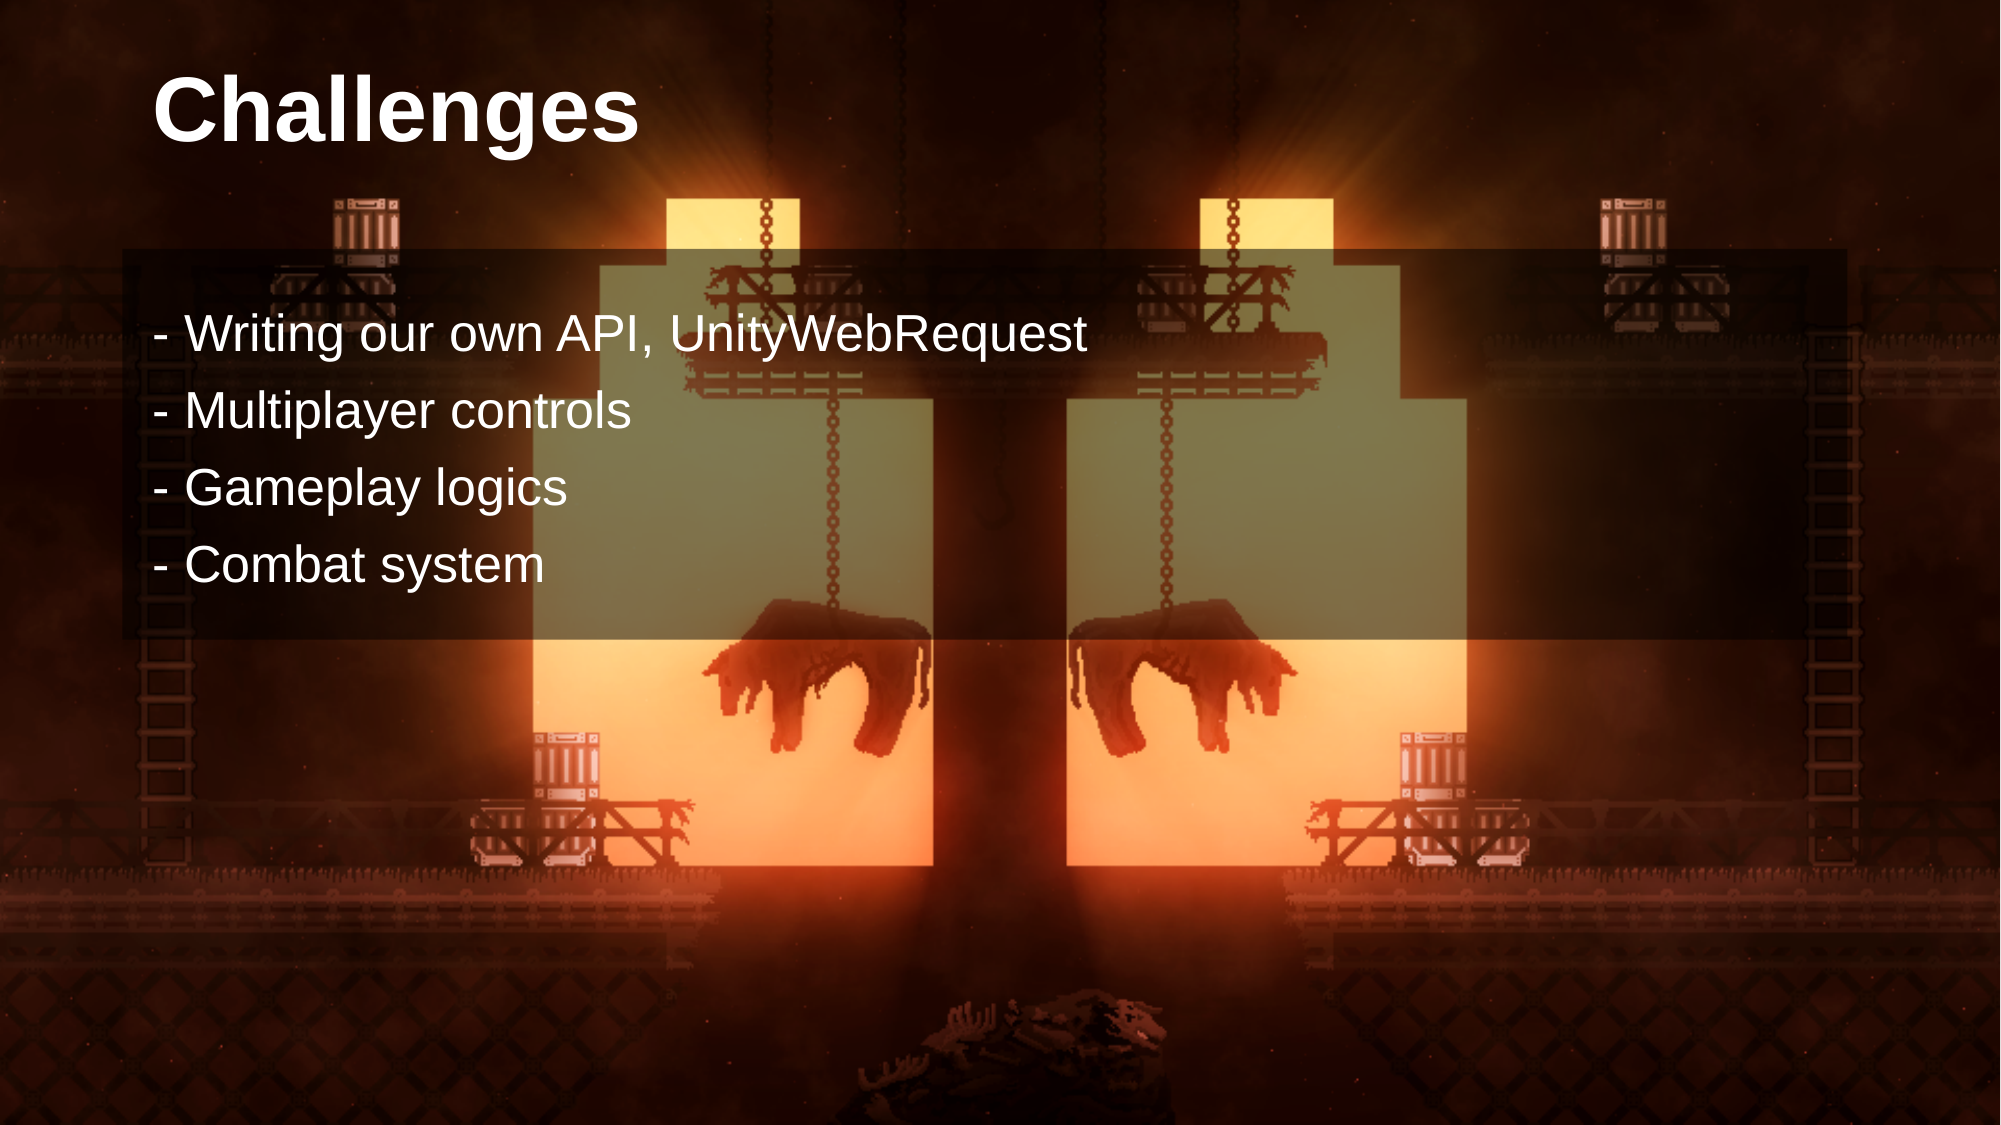

# Challenges

- Writing our own API, UnityWebRequest
- Multiplayer controls
- Gameplay logics
- Combat system